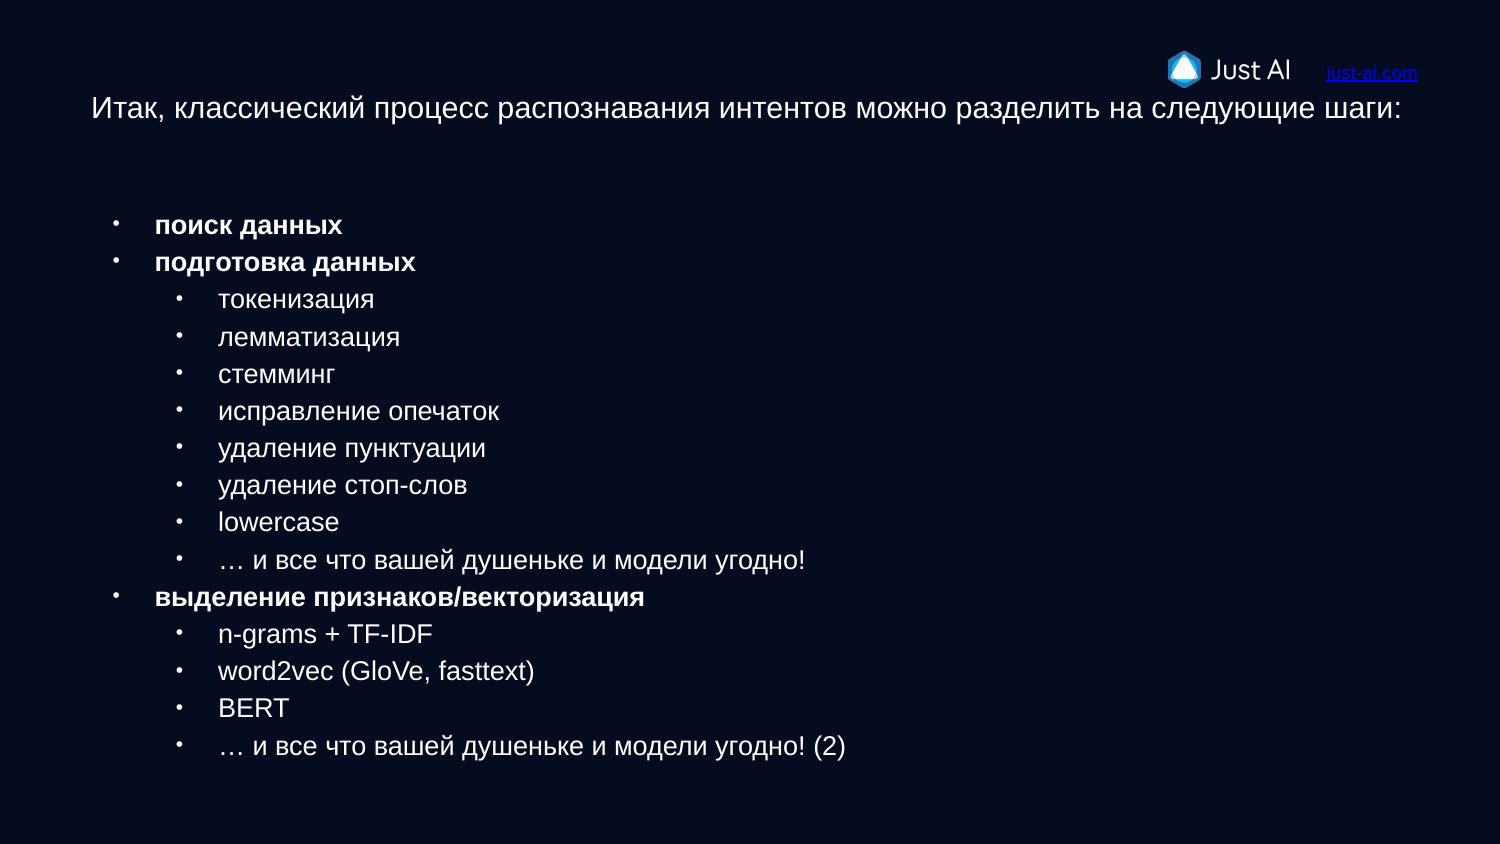

# Итак, классический процесс распознавания интентов можно разделить на следующие шаги:
поиск данных
подготовка данных
токенизация
лемматизация
стемминг
исправление опечаток
удаление пунктуации
удаление стоп-слов
lowercase
… и все что вашей душеньке и модели угодно!
выделение признаков/векторизация
n-grams + TF-IDF
word2vec (GloVe, fasttext)
BERT
… и все что вашей душеньке и модели угодно! (2)